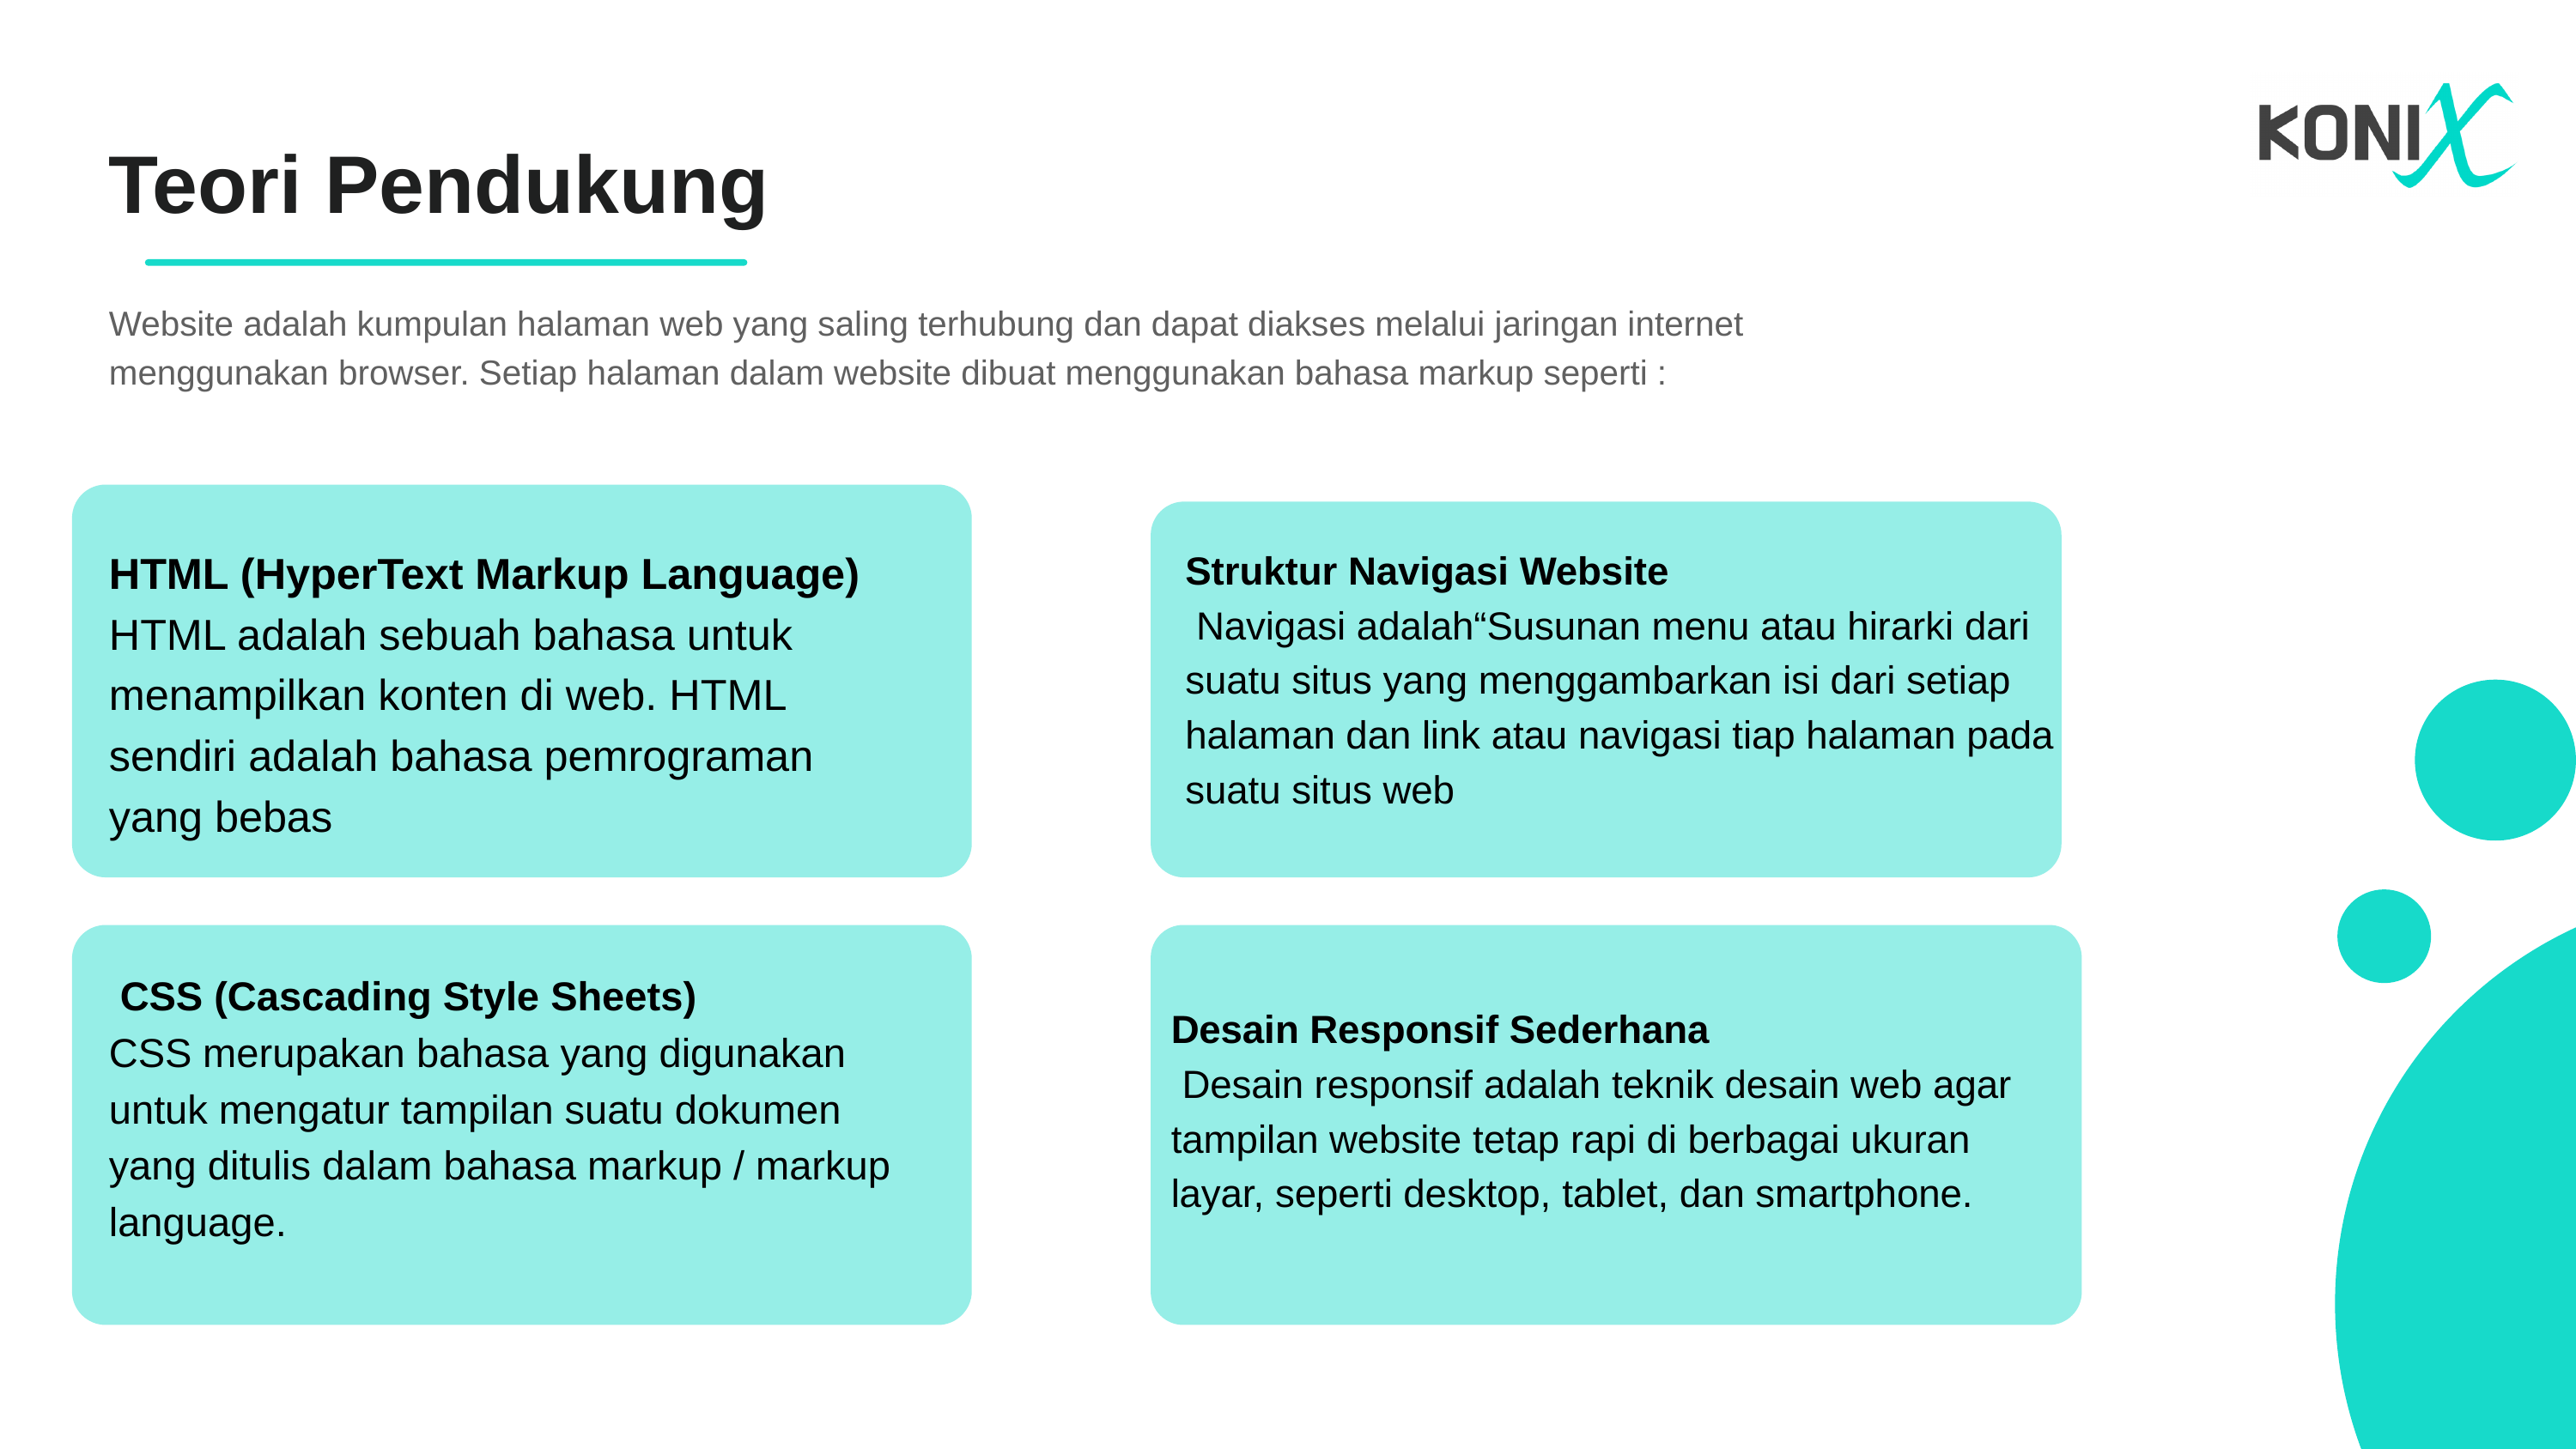

Teori Pendukung

Website adalah kumpulan halaman web yang saling terhubung dan dapat diakses melalui jaringan internet menggunakan browser. Setiap halaman dalam website dibuat menggunakan bahasa markup seperti :

HTML (HyperText Markup Language)
HTML adalah sebuah bahasa untuk menampilkan konten di web. HTML sendiri adalah bahasa pemrograman yang bebas

Struktur Navigasi Website
 Navigasi adalah“Susunan menu atau hirarki dari suatu situs yang menggambarkan isi dari setiap halaman dan link atau navigasi tiap halaman pada suatu situs web

 CSS (Cascading Style Sheets)
CSS merupakan bahasa yang digunakan untuk mengatur tampilan suatu dokumen yang ditulis dalam bahasa markup / markup language.
Desain Responsif Sederhana
 Desain responsif adalah teknik desain web agar tampilan website tetap rapi di berbagai ukuran layar, seperti desktop, tablet, dan smartphone.

6